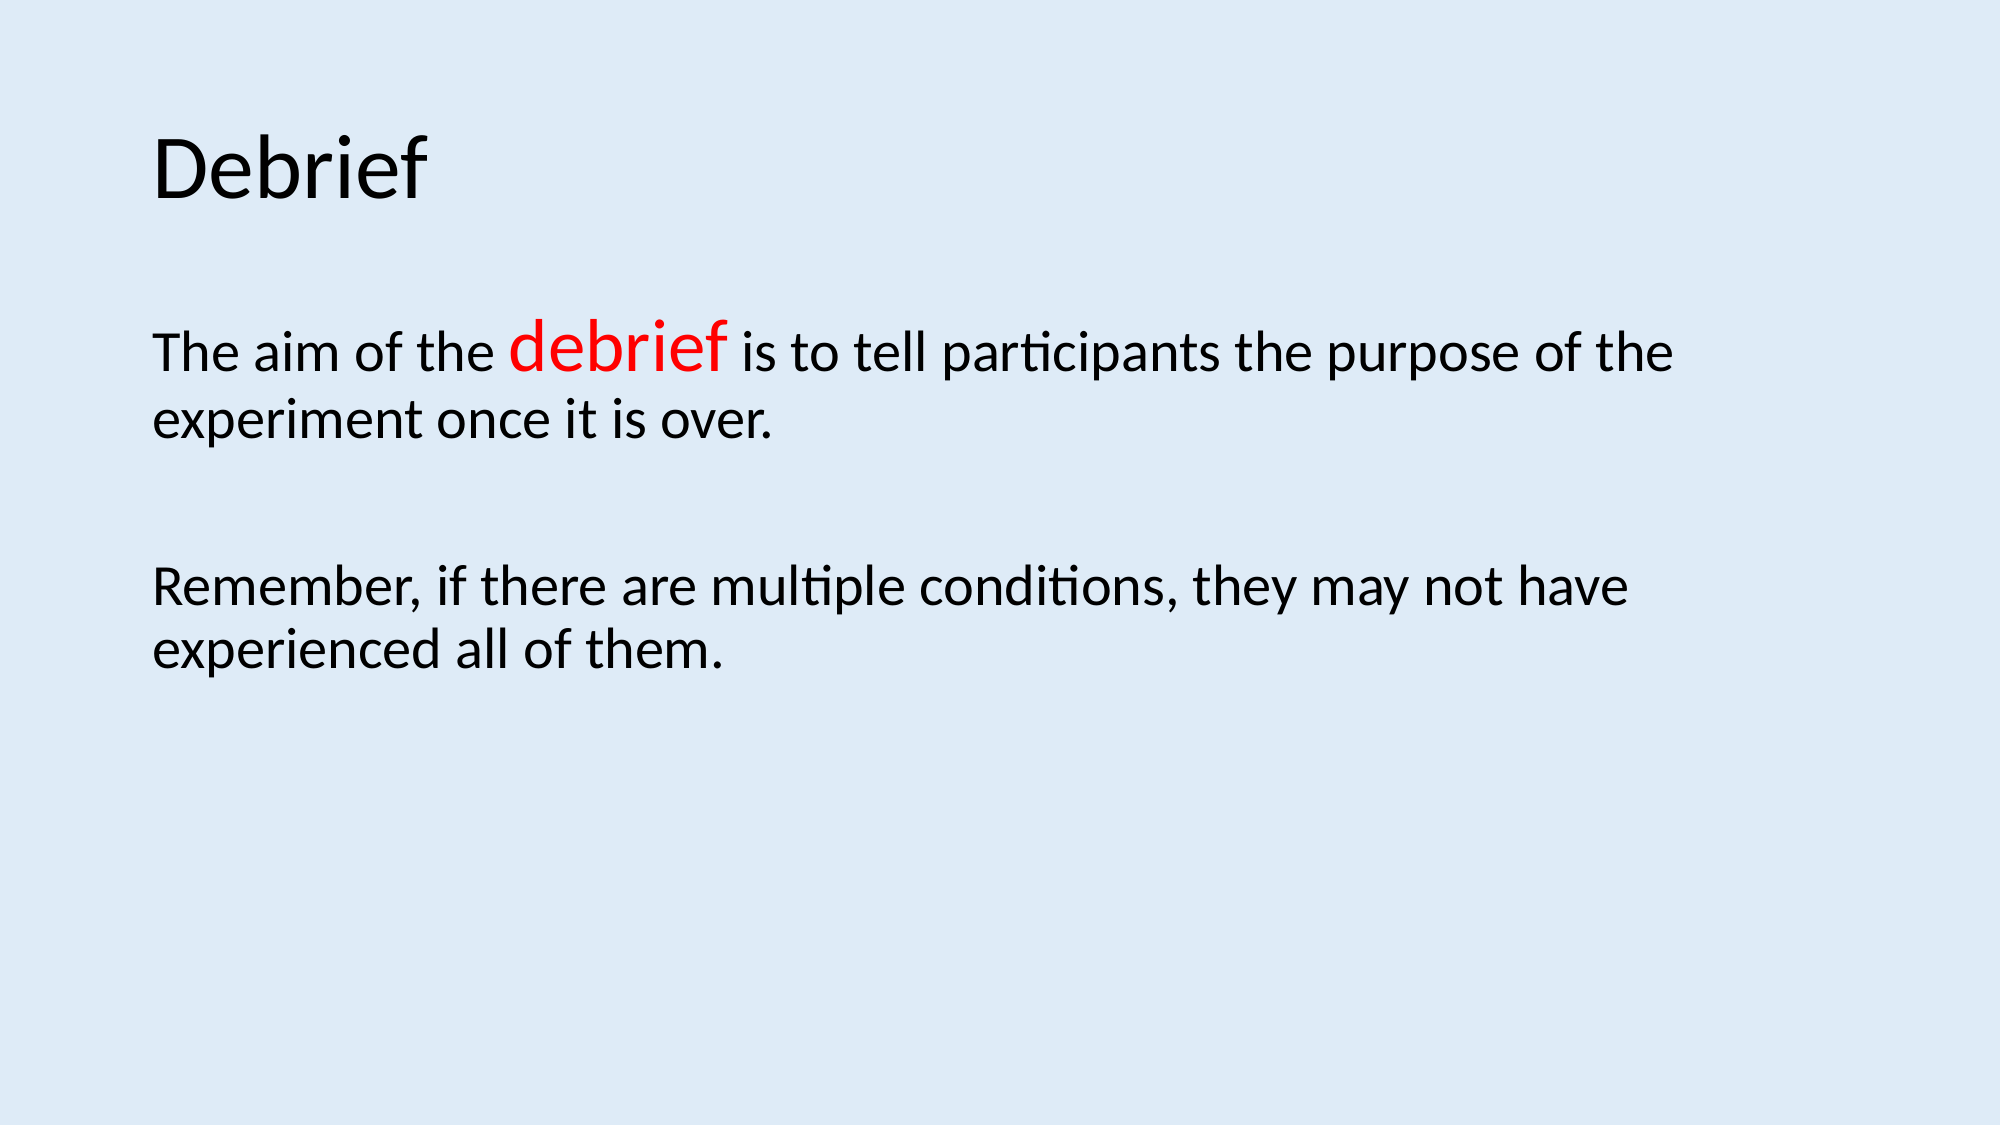

# Debrief
The aim of the debrief is to tell participants the purpose of the experiment once it is over.

Remember, if there are multiple conditions, they may not have experienced all of them.